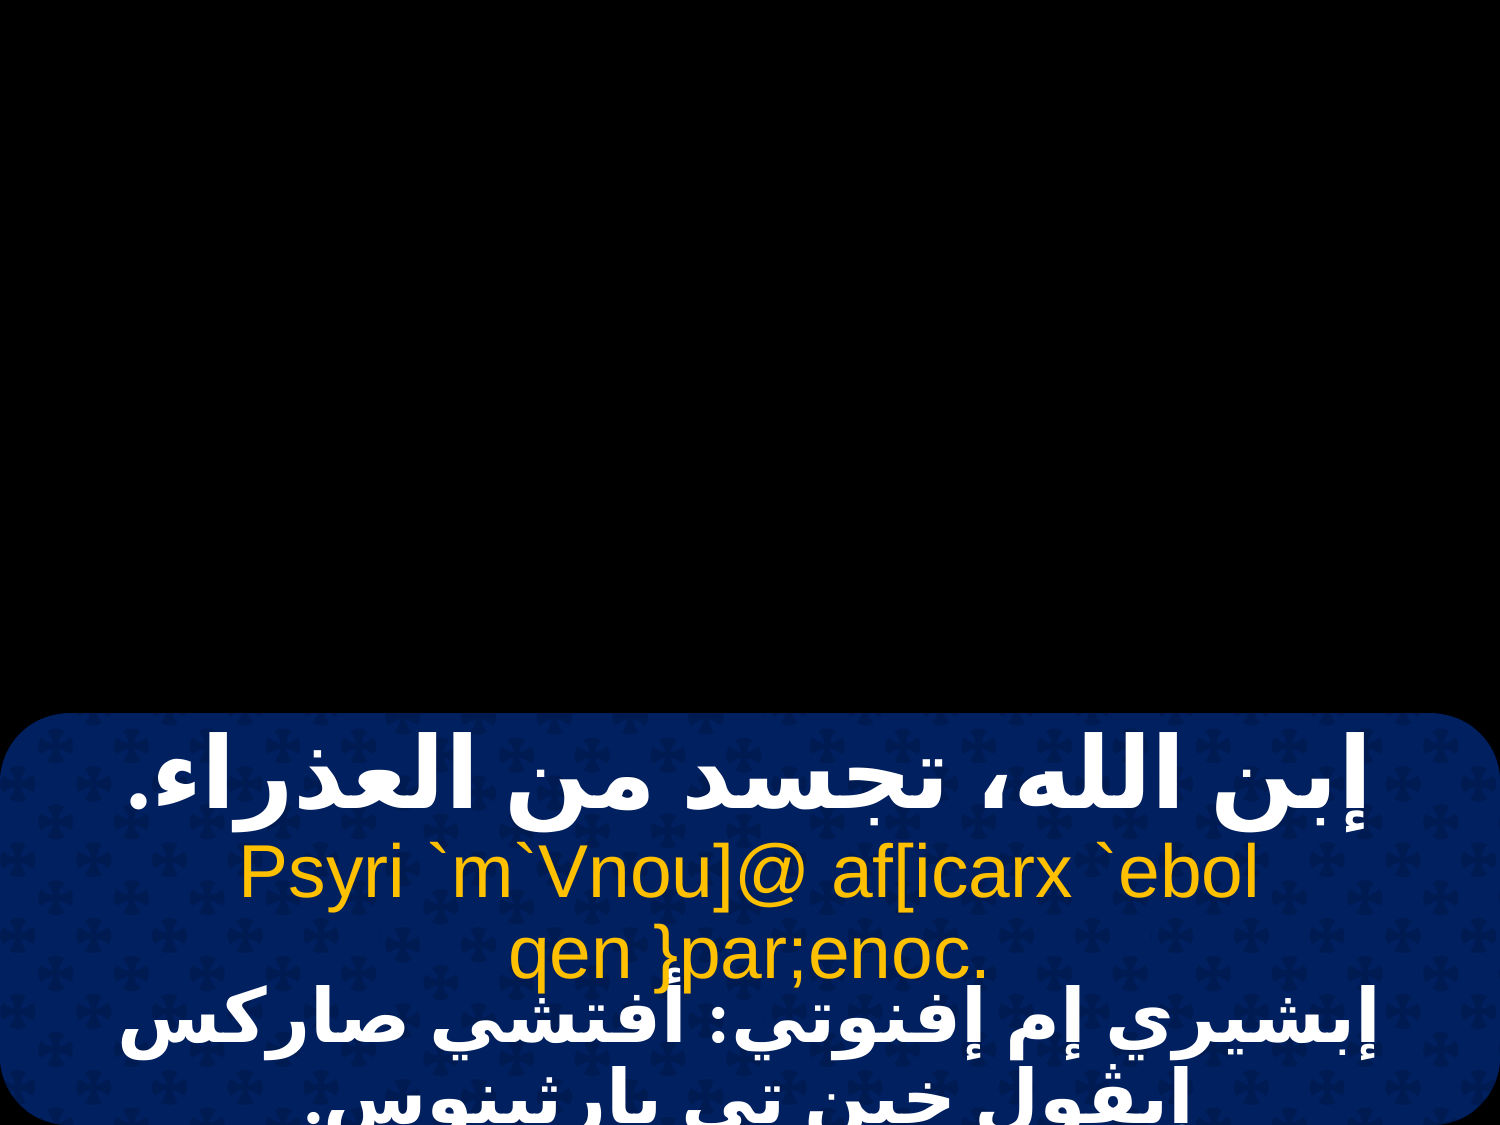

# البشارة
إبن الله، تجسد من العذراء.
Psyri `m`Vnou]@ af[icarx `ebol qen }par;enoc.
إبشيري إم إفنوتي: أفتشي صاركس إيڤول خين تي بارثينوس.